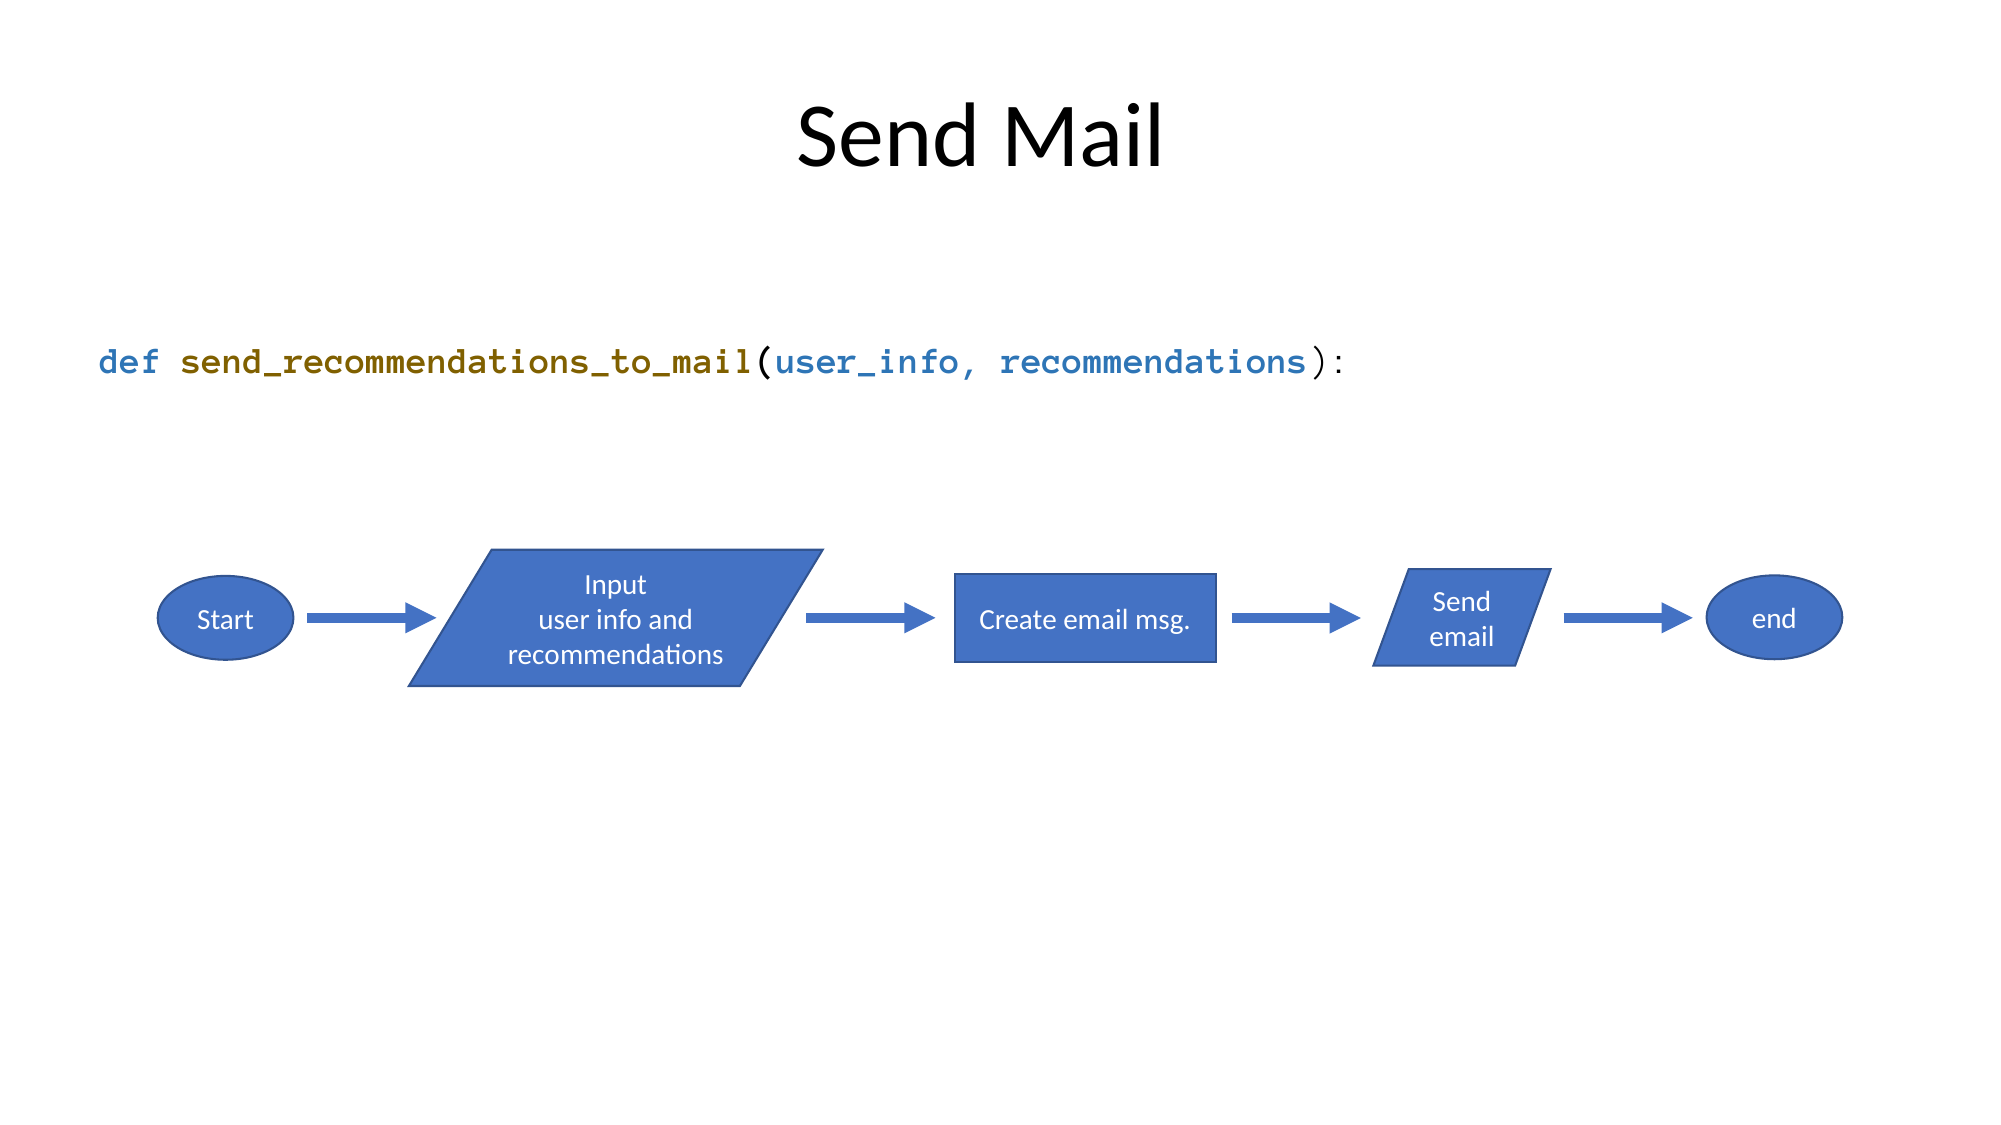

Send Mail
def send_recommendations_to_mail(user_info, recommendations):
Input
user info and recommendations
Send email
Create email msg.
end
Start